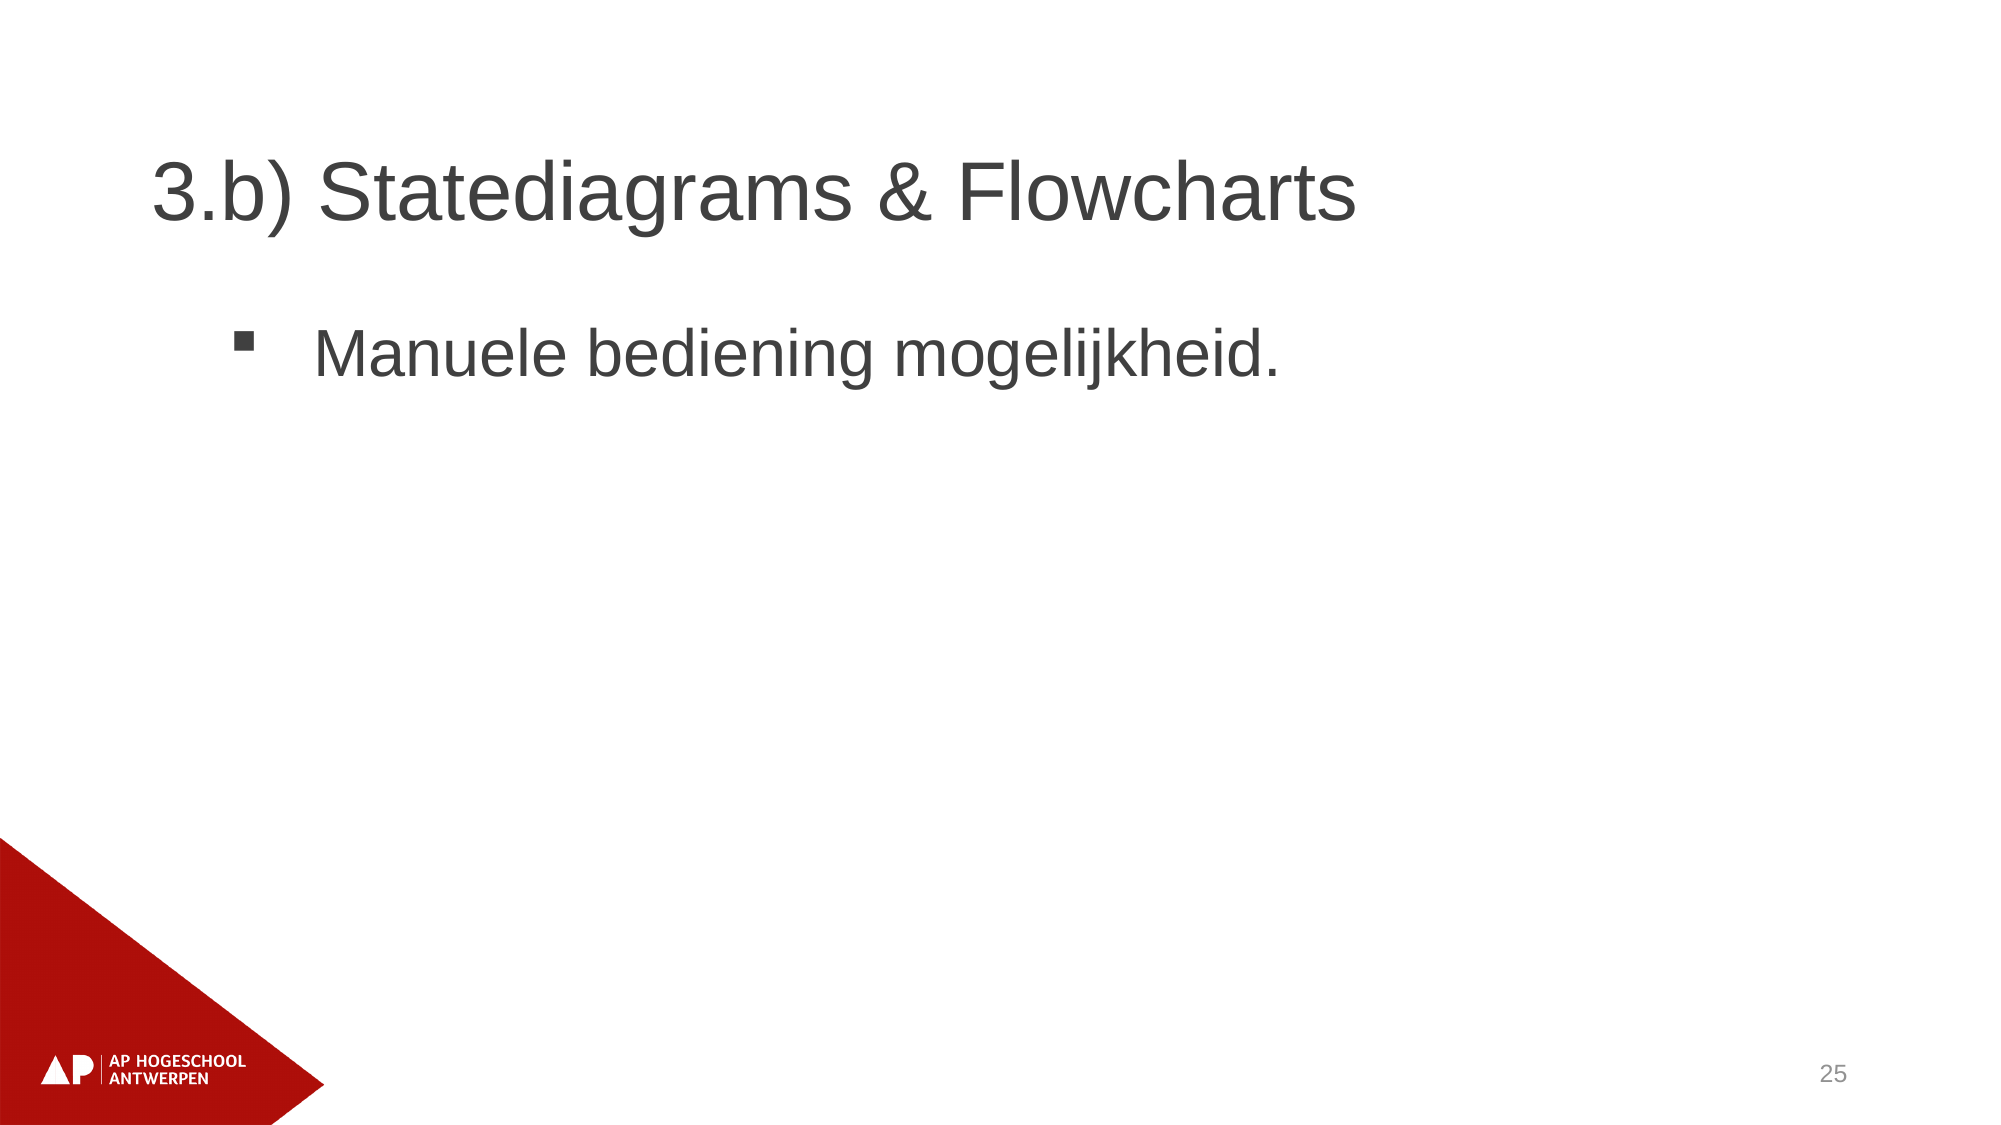

3.b) Statediagrams & Flowcharts
Manuele bediening mogelijkheid.
25